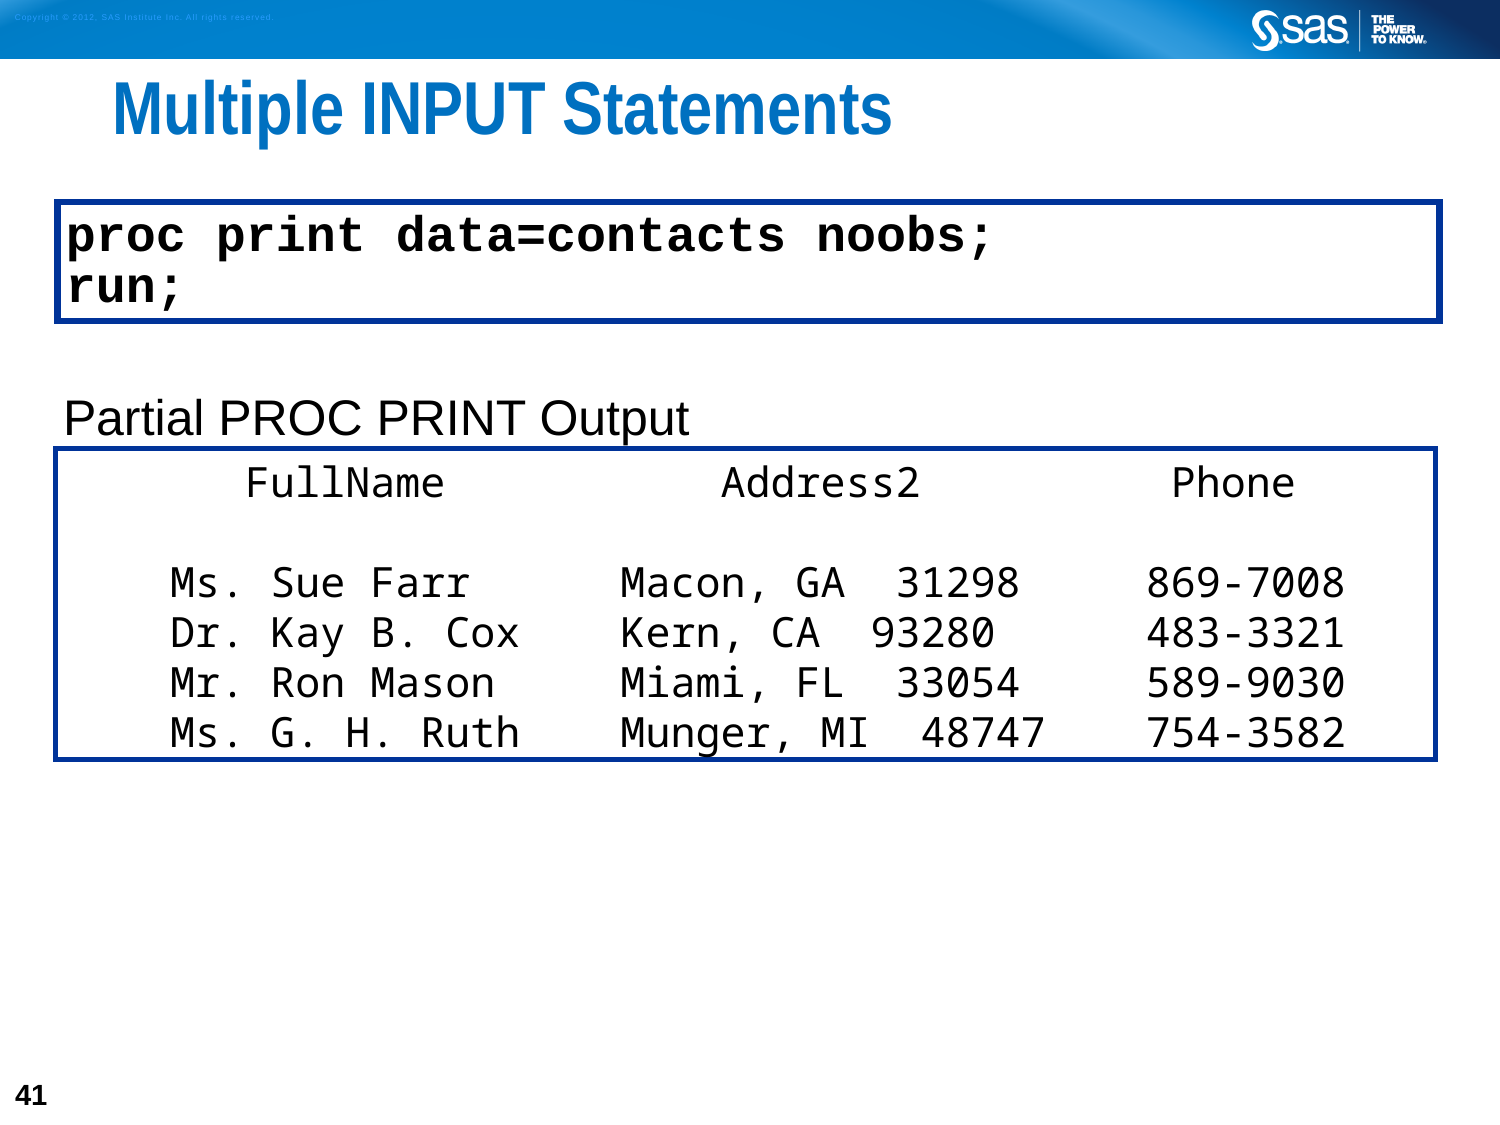

# Multiple INPUT Statements
proc print data=contacts noobs;
run;
Partial PROC PRINT Output
       FullName           Address2          Phone

    Ms. Sue Farr      Macon, GA  31298     869-7008
    Dr. Kay B. Cox    Kern, CA  93280      483-3321
    Mr. Ron Mason     Miami, FL  33054     589-9030
    Ms. G. H. Ruth    Munger, MI  48747    754-3582